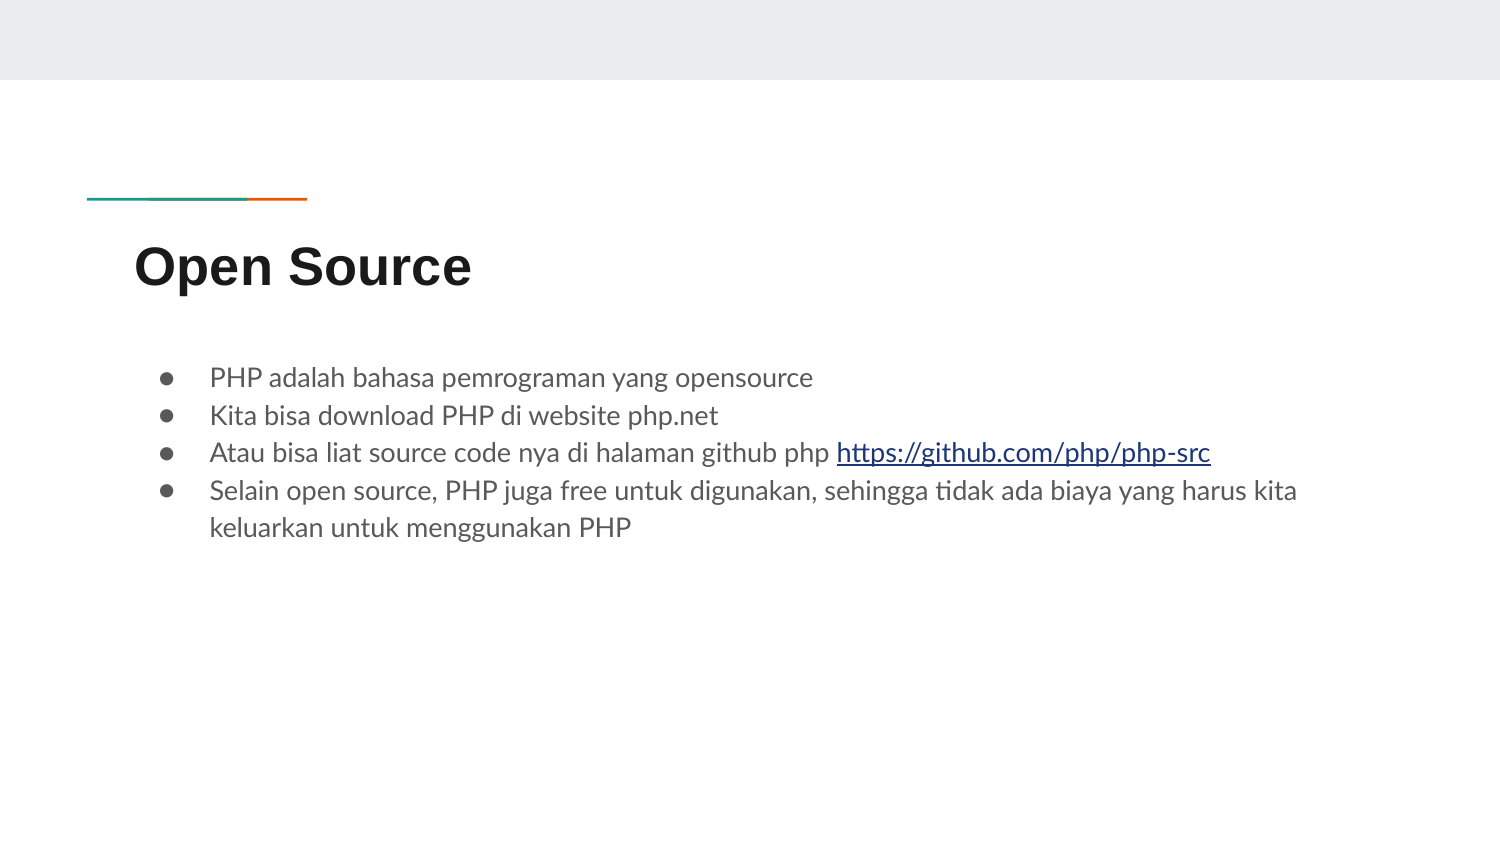

# Open Source
PHP adalah bahasa pemrograman yang opensource
Kita bisa download PHP di website php.net
Atau bisa liat source code nya di halaman github php https://github.com/php/php-src
Selain open source, PHP juga free untuk digunakan, sehingga tidak ada biaya yang harus kita keluarkan untuk menggunakan PHP